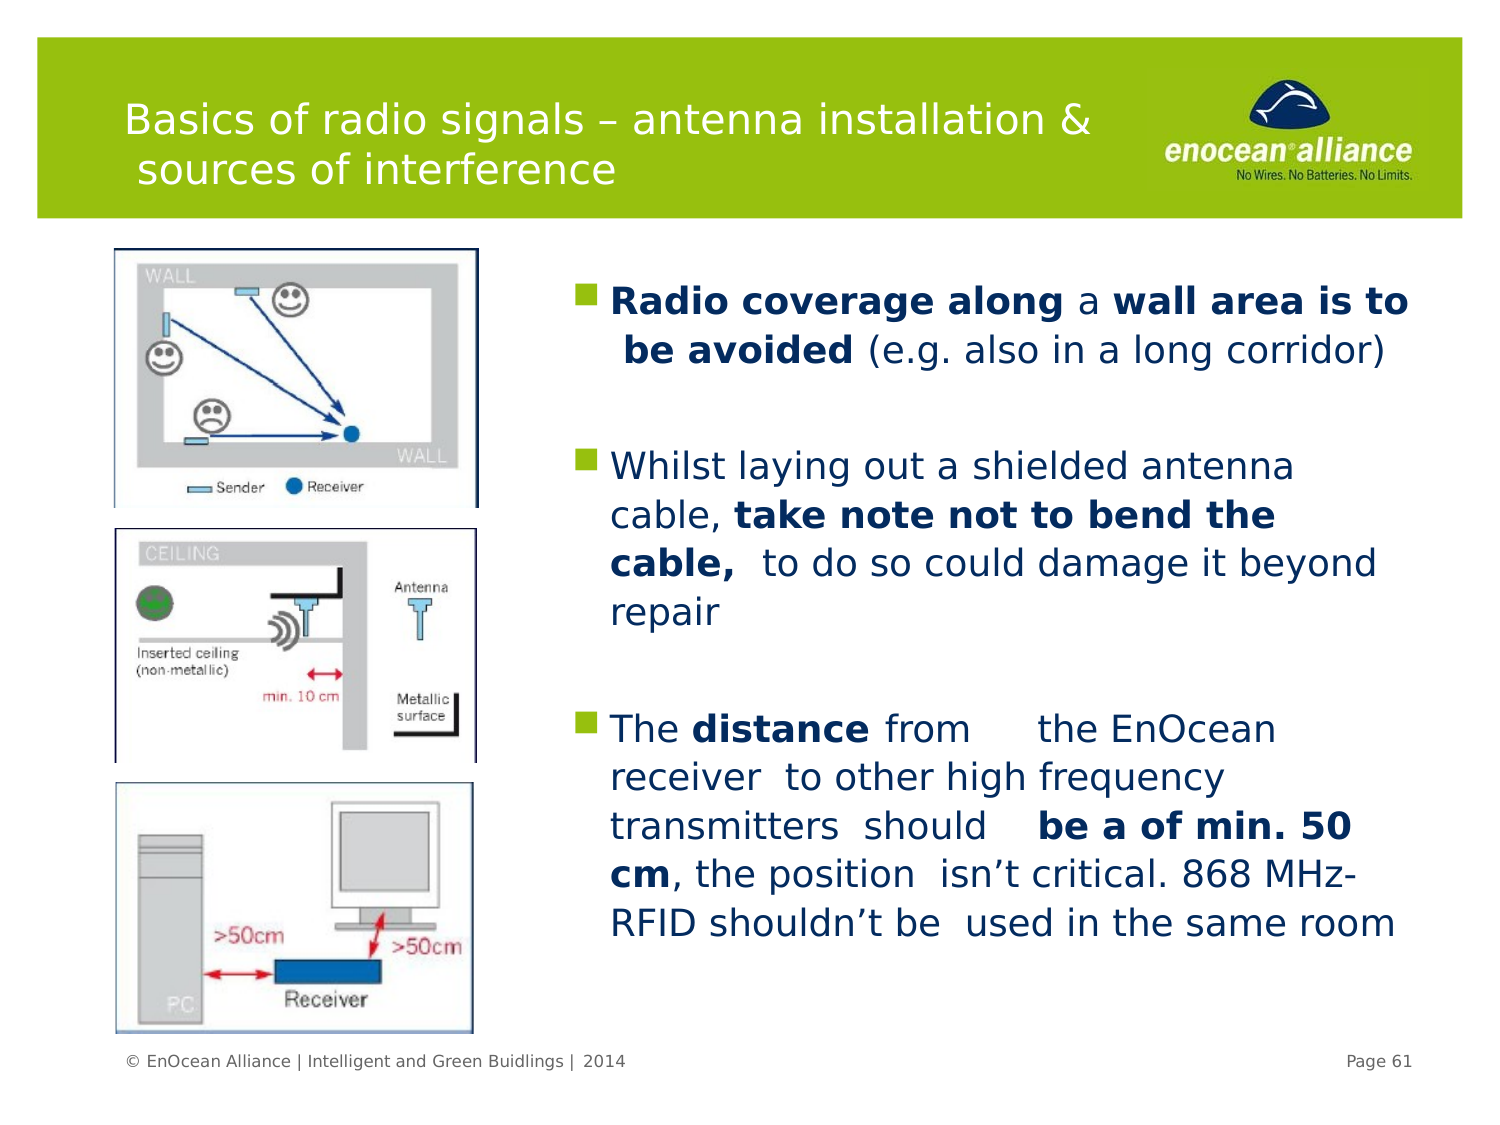

# Basics of radio signals – antenna installation &  sources of interference

Radio coverage along a wall area is to  be avoided (e.g. also in a long corridor)

Whilst laying out a shielded antenna  cable, take note not to bend the cable,  to do so could damage it beyond repair

The distance from	the EnOcean receiver  to other high frequency transmitters  should	be a of min. 50 cm, the position  isn’t critical. 868 MHz-RFID shouldn’t be  used in the same room

© EnOcean Alliance | Intelligent and Green Buidlings | 2014
Page 61